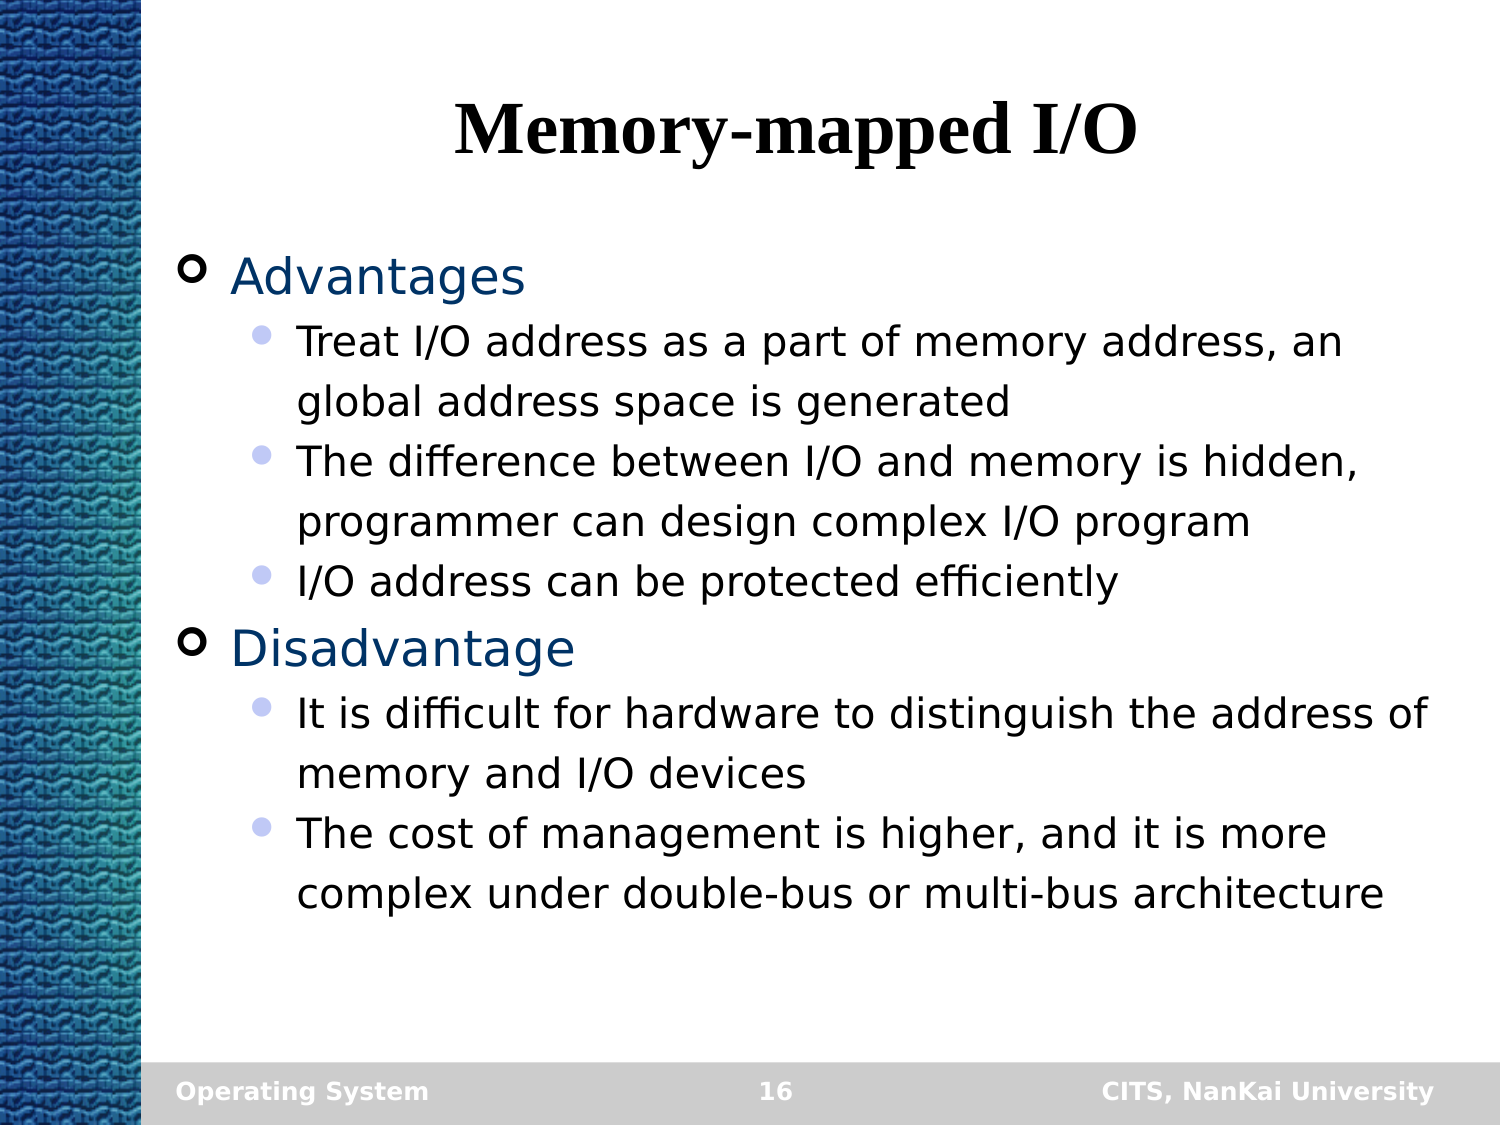

# Memory-mapped I/O
Advantages
Treat I/O address as a part of memory address, an global address space is generated
The difference between I/O and memory is hidden, programmer can design complex I/O program
I/O address can be protected efficiently
Disadvantage
It is difficult for hardware to distinguish the address of memory and I/O devices
The cost of management is higher, and it is more complex under double-bus or multi-bus architecture
Operating System
16
CITS, NanKai University